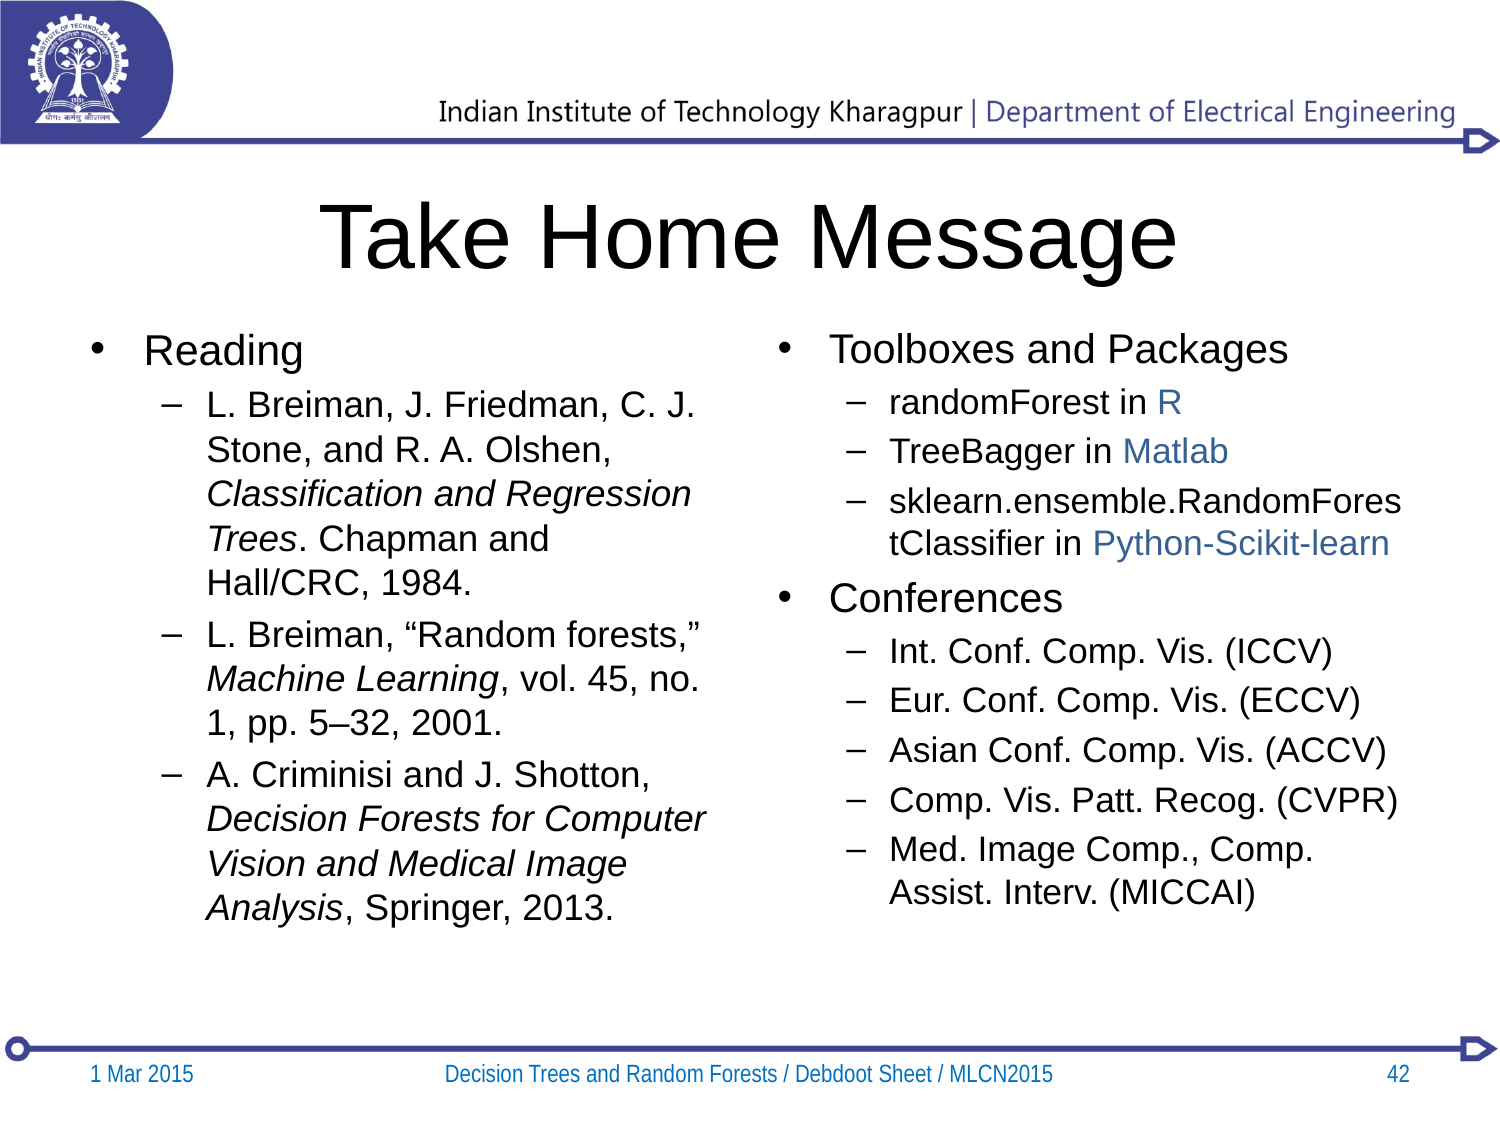

# Take Home Message
Reading
L. Breiman, J. Friedman, C. J. Stone, and R. A. Olshen, Classification and Regression Trees. Chapman and Hall/CRC, 1984.
L. Breiman, “Random forests,” Machine Learning, vol. 45, no. 1, pp. 5–32, 2001.
A. Criminisi and J. Shotton, Decision Forests for Computer Vision and Medical Image Analysis, Springer, 2013.
Toolboxes and Packages
randomForest in R
TreeBagger in Matlab
sklearn.ensemble.RandomForestClassifier in Python-Scikit-learn
Conferences
Int. Conf. Comp. Vis. (ICCV)
Eur. Conf. Comp. Vis. (ECCV)
Asian Conf. Comp. Vis. (ACCV)
Comp. Vis. Patt. Recog. (CVPR)
Med. Image Comp., Comp. Assist. Interv. (MICCAI)
1 Mar 2015
Decision Trees and Random Forests / Debdoot Sheet / MLCN2015
42